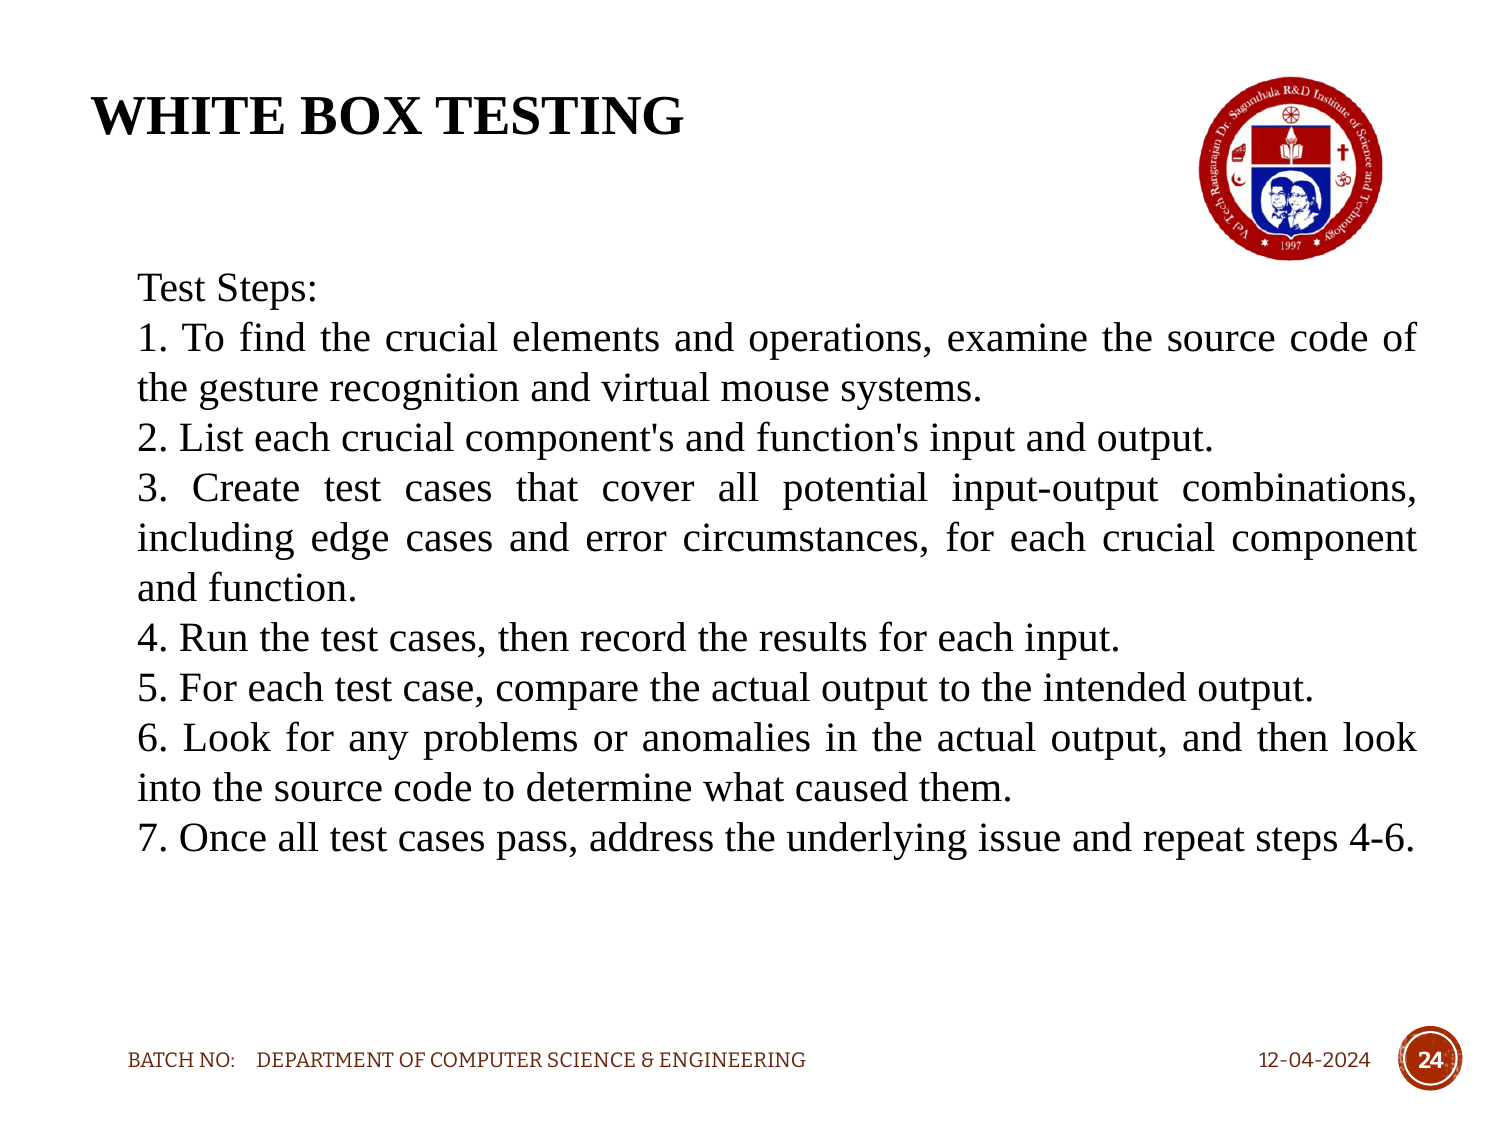

# WHITE BOX TESTING
Test Steps:
1. To find the crucial elements and operations, examine the source code of the gesture recognition and virtual mouse systems.
2. List each crucial component's and function's input and output.
3. Create test cases that cover all potential input-output combinations, including edge cases and error circumstances, for each crucial component and function.
4. Run the test cases, then record the results for each input.
5. For each test case, compare the actual output to the intended output.
6. Look for any problems or anomalies in the actual output, and then look into the source code to determine what caused them.
7. Once all test cases pass, address the underlying issue and repeat steps 4-6.
BATCH NO:     DEPARTMENT OF COMPUTER SCIENCE & ENGINEERING
12-04-2024
24